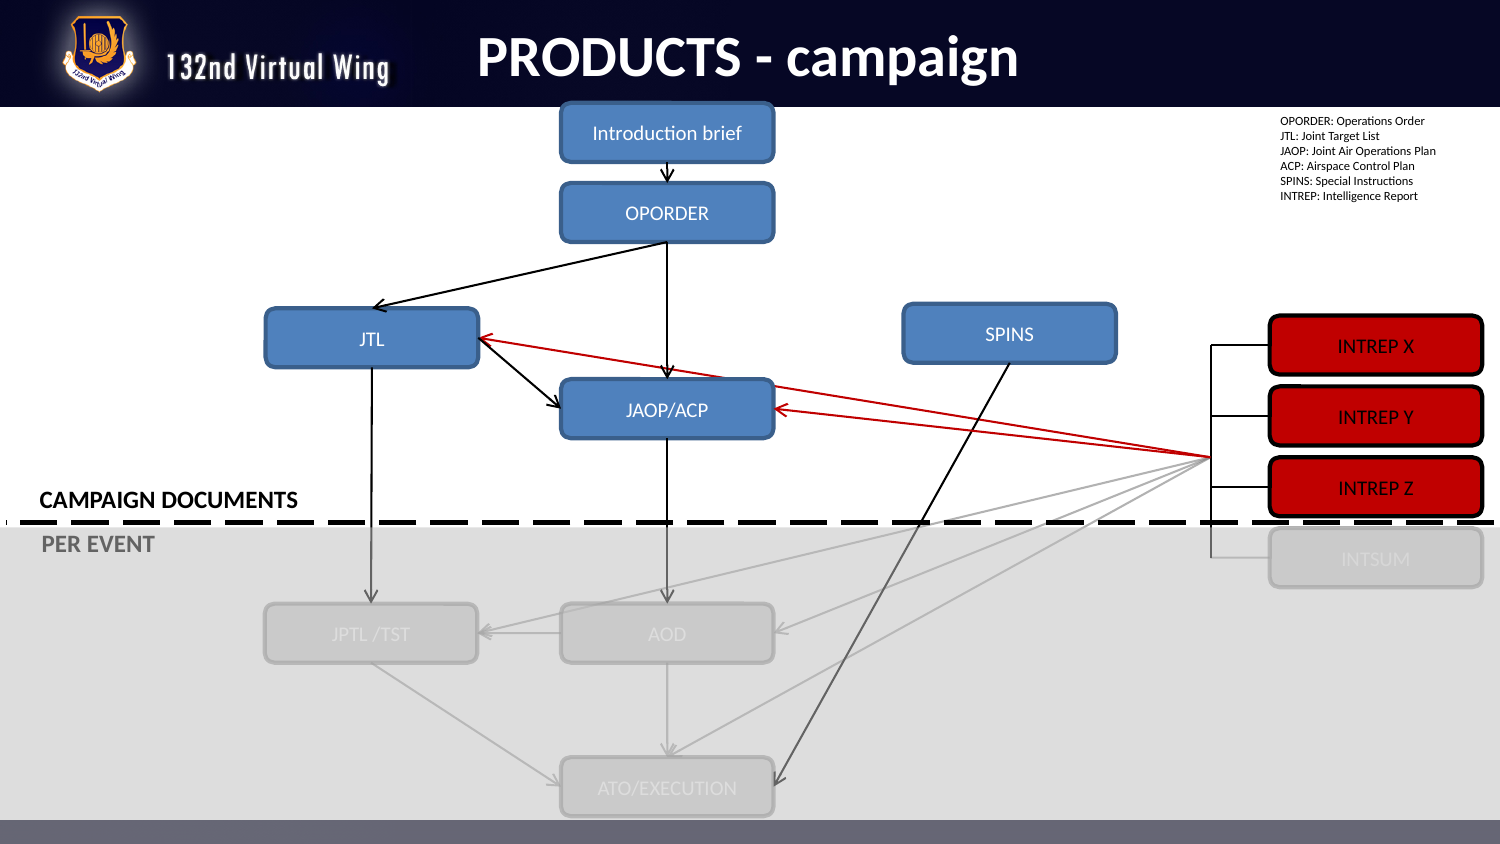

# PRODUCTS - campaign
Introduction brief
OPORDER: Operations Order
JTL: Joint Target List
JAOP: Joint Air Operations Plan
ACP: Airspace Control Plan
SPINS: Special Instructions
INTREP: Intelligence Report
OPORDER
SPINS
JTL
INTREP X
JAOP/ACP
INTREP Y
INTREP Z
CAMPAIGN DOCUMENTS
PER EVENT

INTSUM
AOD
JPTL /TST
ATO/EXECUTION